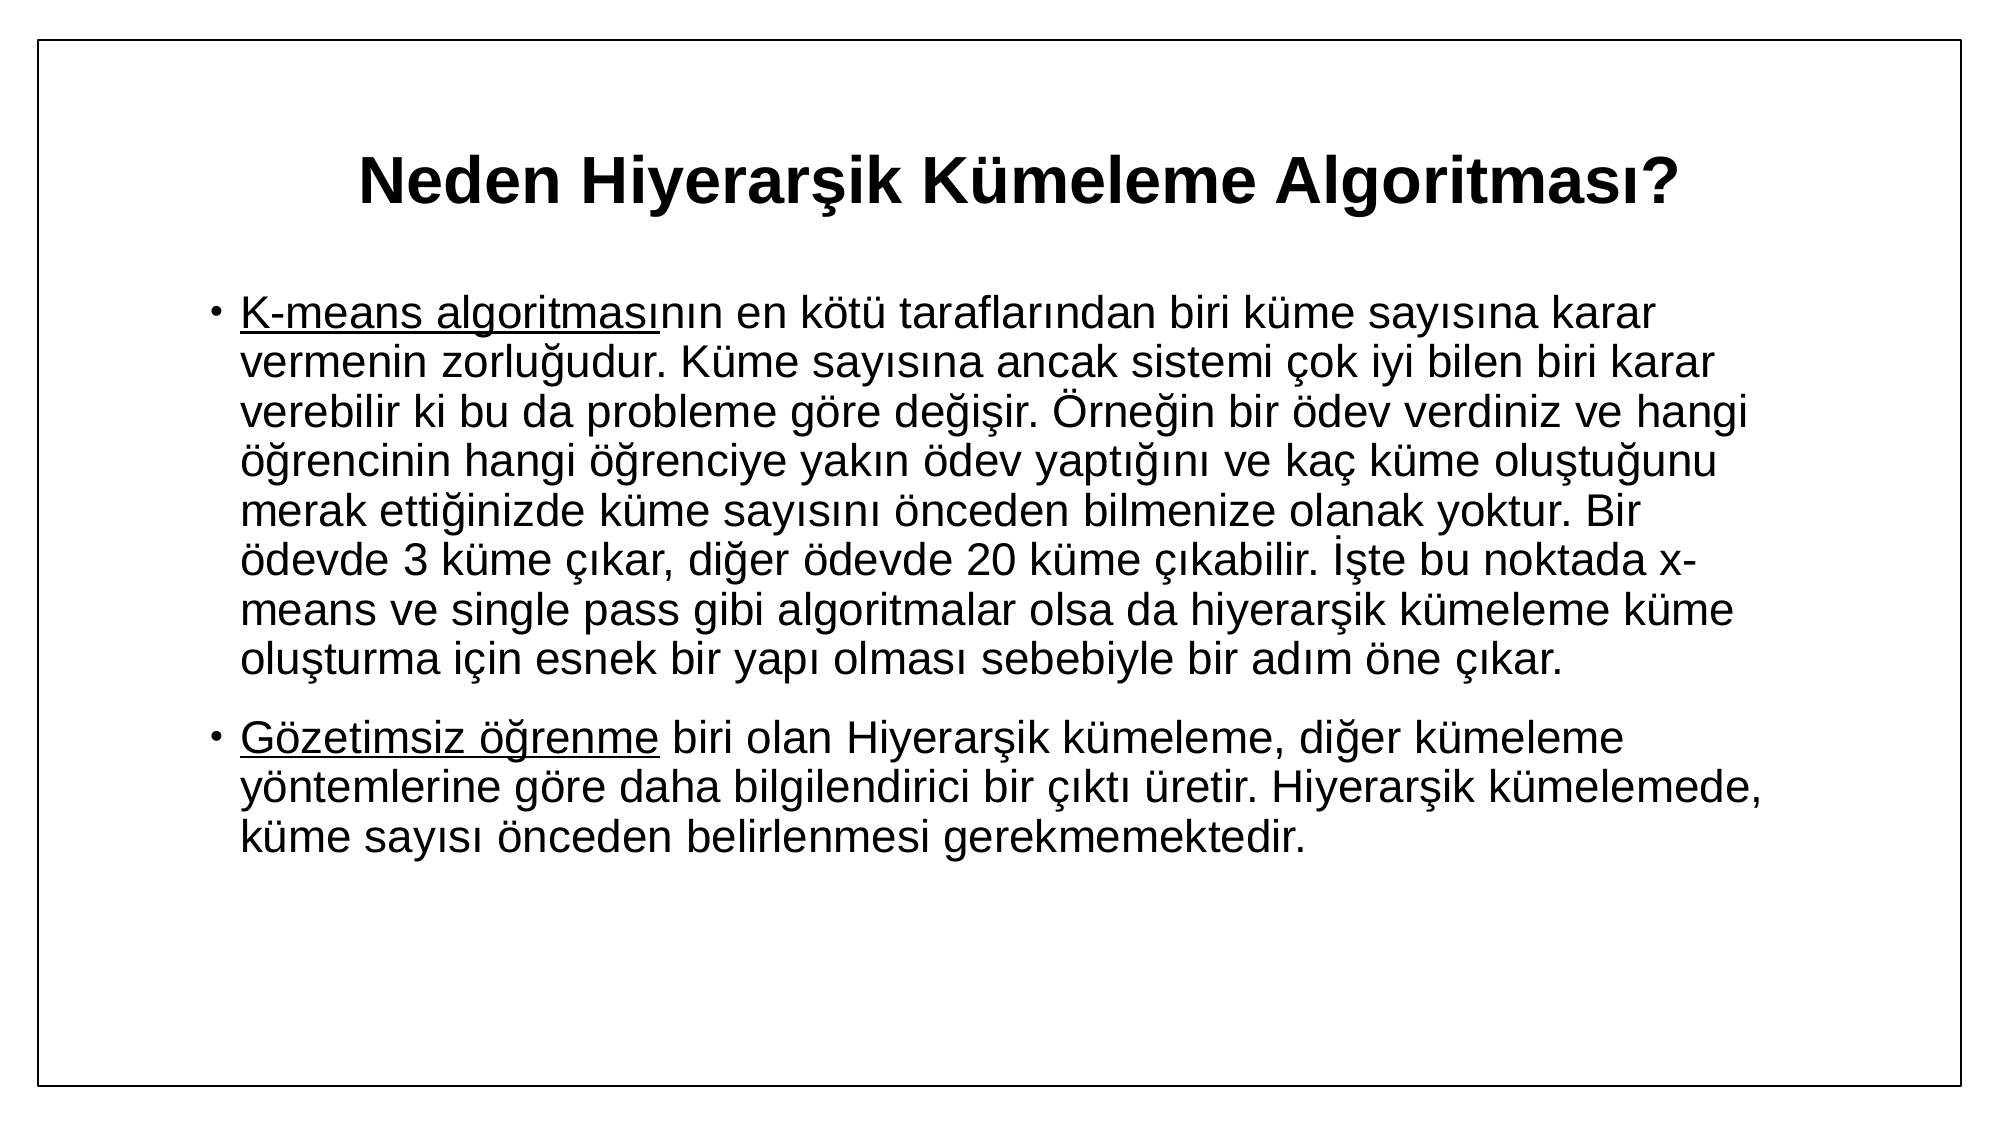

# Neden Hiyerarşik Kümeleme Algoritması?
K-means algoritmasının en kötü taraflarından biri küme sayısına karar vermenin zorluğudur. Küme sayısına ancak sistemi çok iyi bilen biri karar verebilir ki bu da probleme göre değişir. Örneğin bir ödev verdiniz ve hangi öğrencinin hangi öğrenciye yakın ödev yaptığını ve kaç küme oluştuğunu merak ettiğinizde küme sayısını önceden bilmenize olanak yoktur. Bir ödevde 3 küme çıkar, diğer ödevde 20 küme çıkabilir. İşte bu noktada x-means ve single pass gibi algoritmalar olsa da hiyerarşik kümeleme küme oluşturma için esnek bir yapı olması sebebiyle bir adım öne çıkar.
Gözetimsiz öğrenme biri olan Hiyerarşik kümeleme, diğer kümeleme yöntemlerine göre daha bilgilendirici bir çıktı üretir. Hiyerarşik kümelemede, küme sayısı önceden belirlenmesi gerekmemektedir.